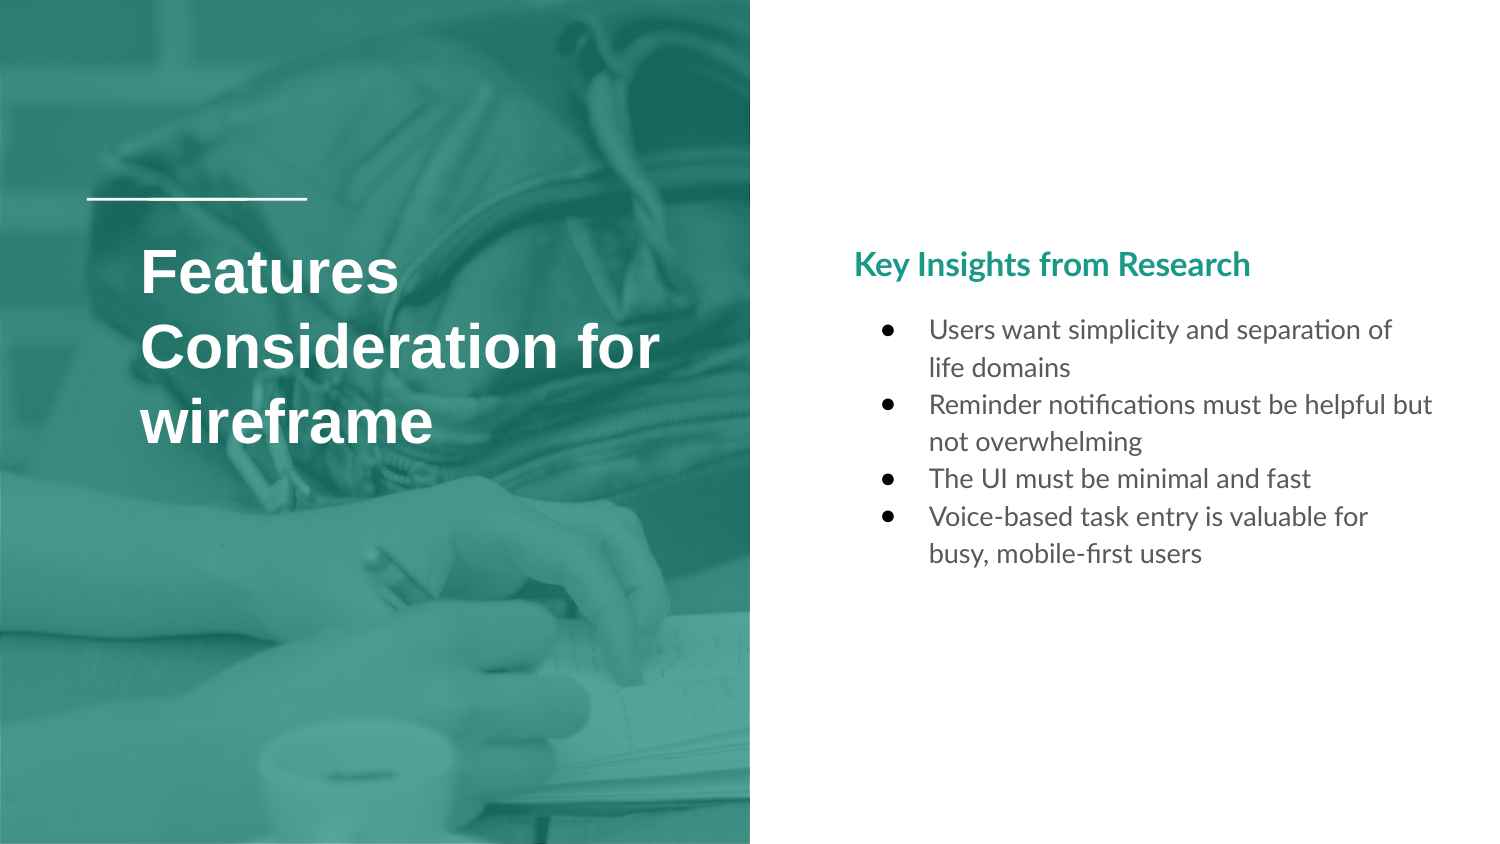

# Features Consideration for wireframe
Key Insights from Research
Users want simplicity and separation of life domains
Reminder notifications must be helpful but not overwhelming
The UI must be minimal and fast
Voice-based task entry is valuable for busy, mobile-first users